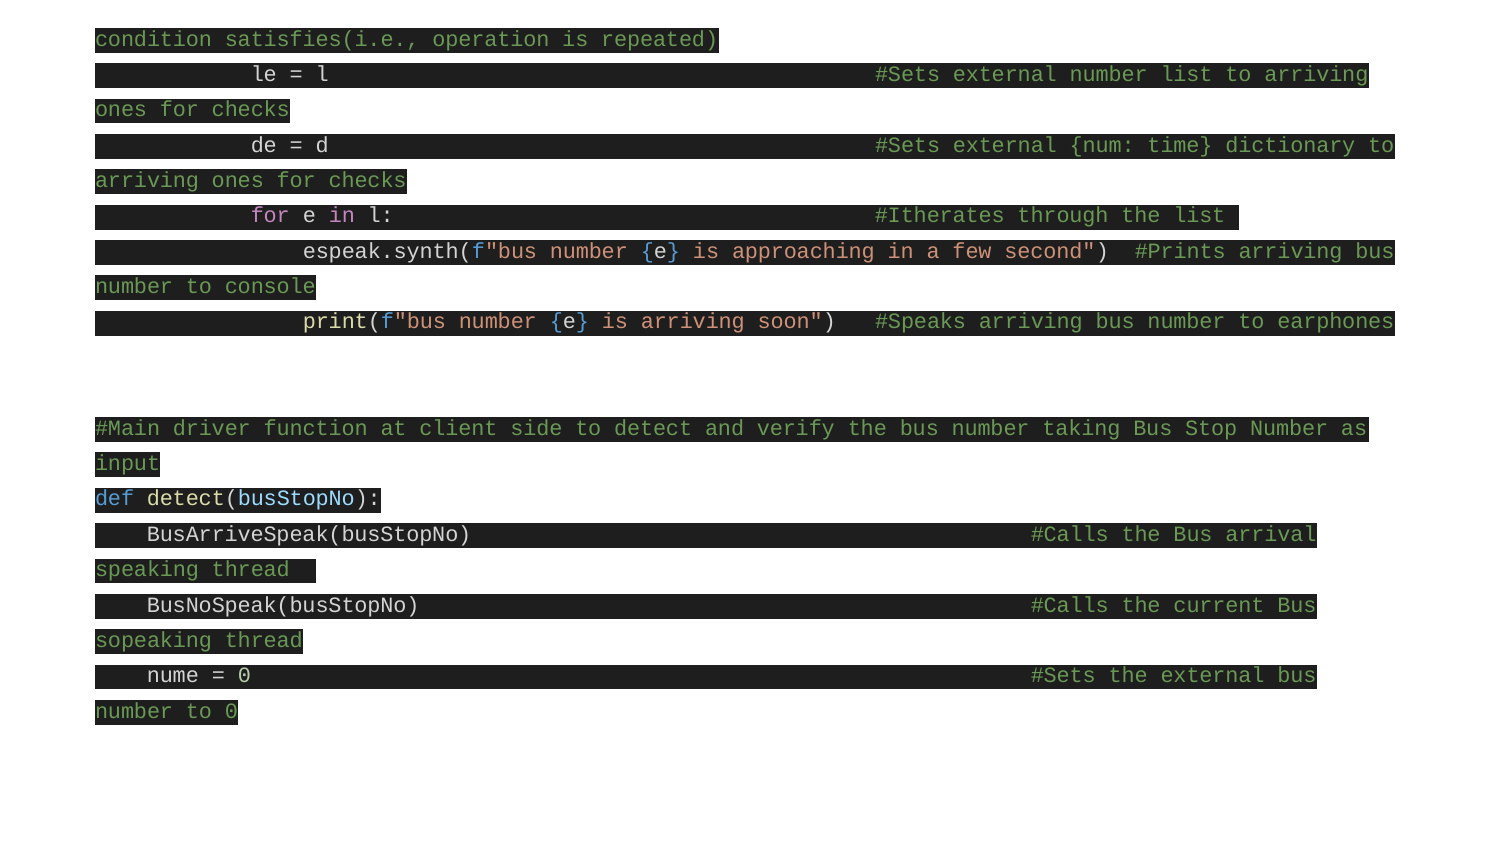

condition satisfies(i.e., operation is repeated)
            le = l                                          #Sets external number list to arriving ones for checks
            de = d                                          #Sets external {num: time} dictionary to arriving ones for checks
            for e in l:                                     #Itherates through the list
                espeak.synth(f"bus number {e} is approaching in a few second")  #Prints arriving bus number to console
                print(f"bus number {e} is arriving soon")   #Speaks arriving bus number to earphones

#Main driver function at client side to detect and verify the bus number taking Bus Stop Number as input
def detect(busStopNo):
    BusArriveSpeak(busStopNo)                                           #Calls the Bus arrival speaking thread
    BusNoSpeak(busStopNo)                                               #Calls the current Bus sopeaking thread
    nume = 0                                                            #Sets the external bus number to 0